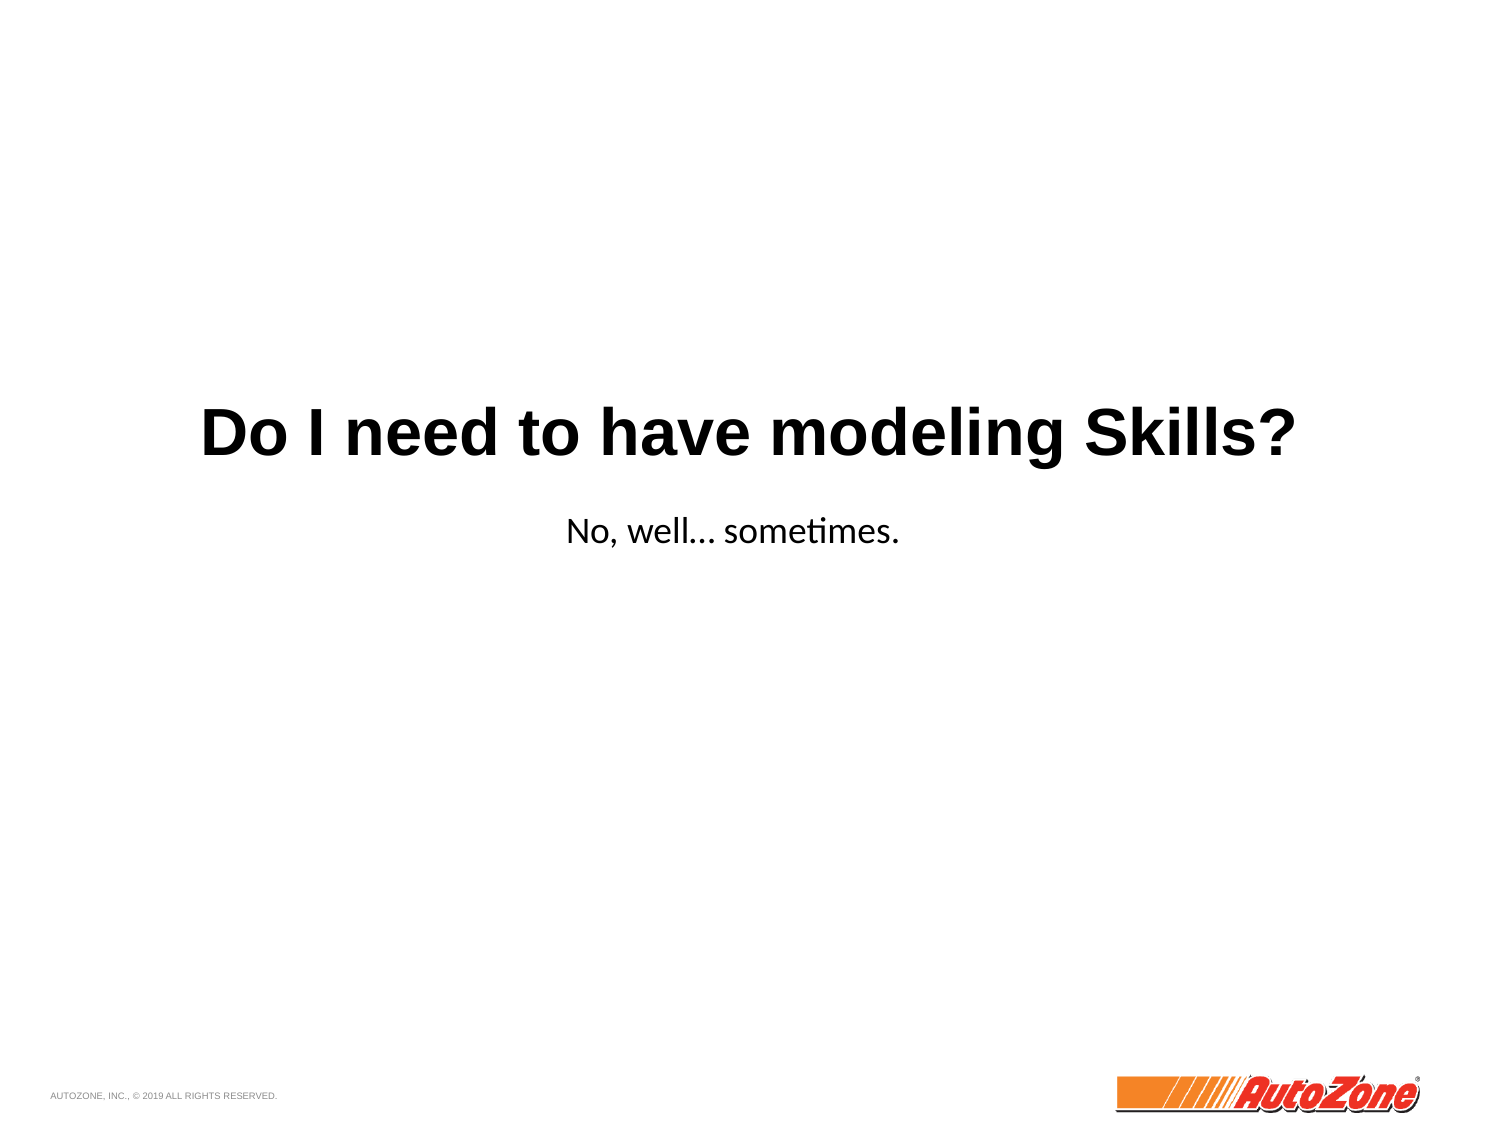

# Do I need to have modeling Skills?
No, well… sometimes.